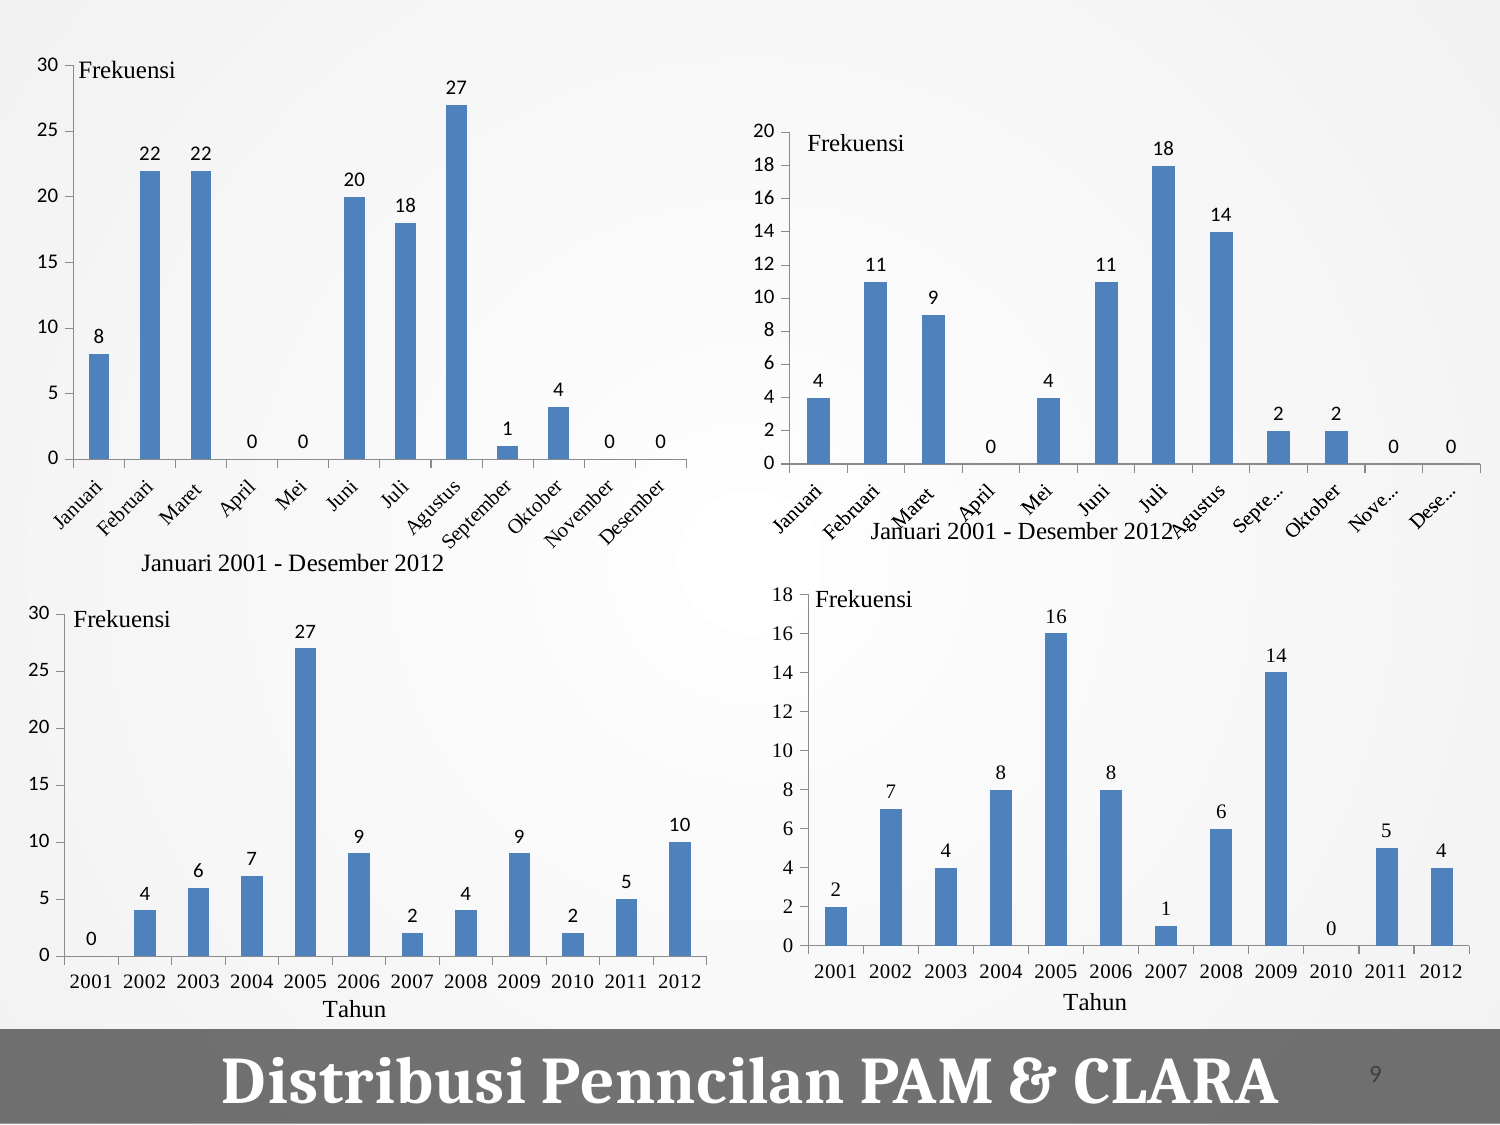

### Chart

| Category |  |
|---|---|
| Januari | 8.0 |
| Februari | 22.0 |
| Maret  | 22.0 |
| April | 0.0 |
| Mei | 0.0 |
| Juni | 20.0 |
| Juli | 18.0 |
| Agustus | 27.0 |
| September | 1.0 |
| Oktober | 4.0 |
| November | 0.0 |
| Desember | 0.0 |

### Chart

| Category |  |
|---|---|
| Januari | 4.0 |
| Februari | 11.0 |
| Maret  | 9.0 |
| April | 0.0 |
| Mei | 4.0 |
| Juni | 11.0 |
| Juli | 18.0 |
| Agustus | 14.0 |
| September | 2.0 |
| Oktober | 2.0 |
| November | 0.0 |
| Desember | 0.0 |

### Chart

| Category |  |
|---|---|
| 2001 | 2.0 |
| 2002 | 7.0 |
| 2003 | 4.0 |
| 2004 | 8.0 |
| 2005 | 16.0 |
| 2006 | 8.0 |
| 2007 | 1.0 |
| 2008 | 6.0 |
| 2009 | 14.0 |
| 2010 | 0.0 |
| 2011 | 5.0 |
| 2012 | 4.0 |

### Chart: Tahun

| Category |  |
|---|---|
| 2001 | 0.0 |
| 2002 | 4.0 |
| 2003 | 6.0 |
| 2004 | 7.0 |
| 2005 | 27.0 |
| 2006 | 9.0 |
| 2007 | 2.0 |
| 2008 | 4.0 |
| 2009 | 9.0 |
| 2010 | 2.0 |
| 2011 | 5.0 |
| 2012 | 10.0 |
Distribusi Penncilan PAM & CLARA
9